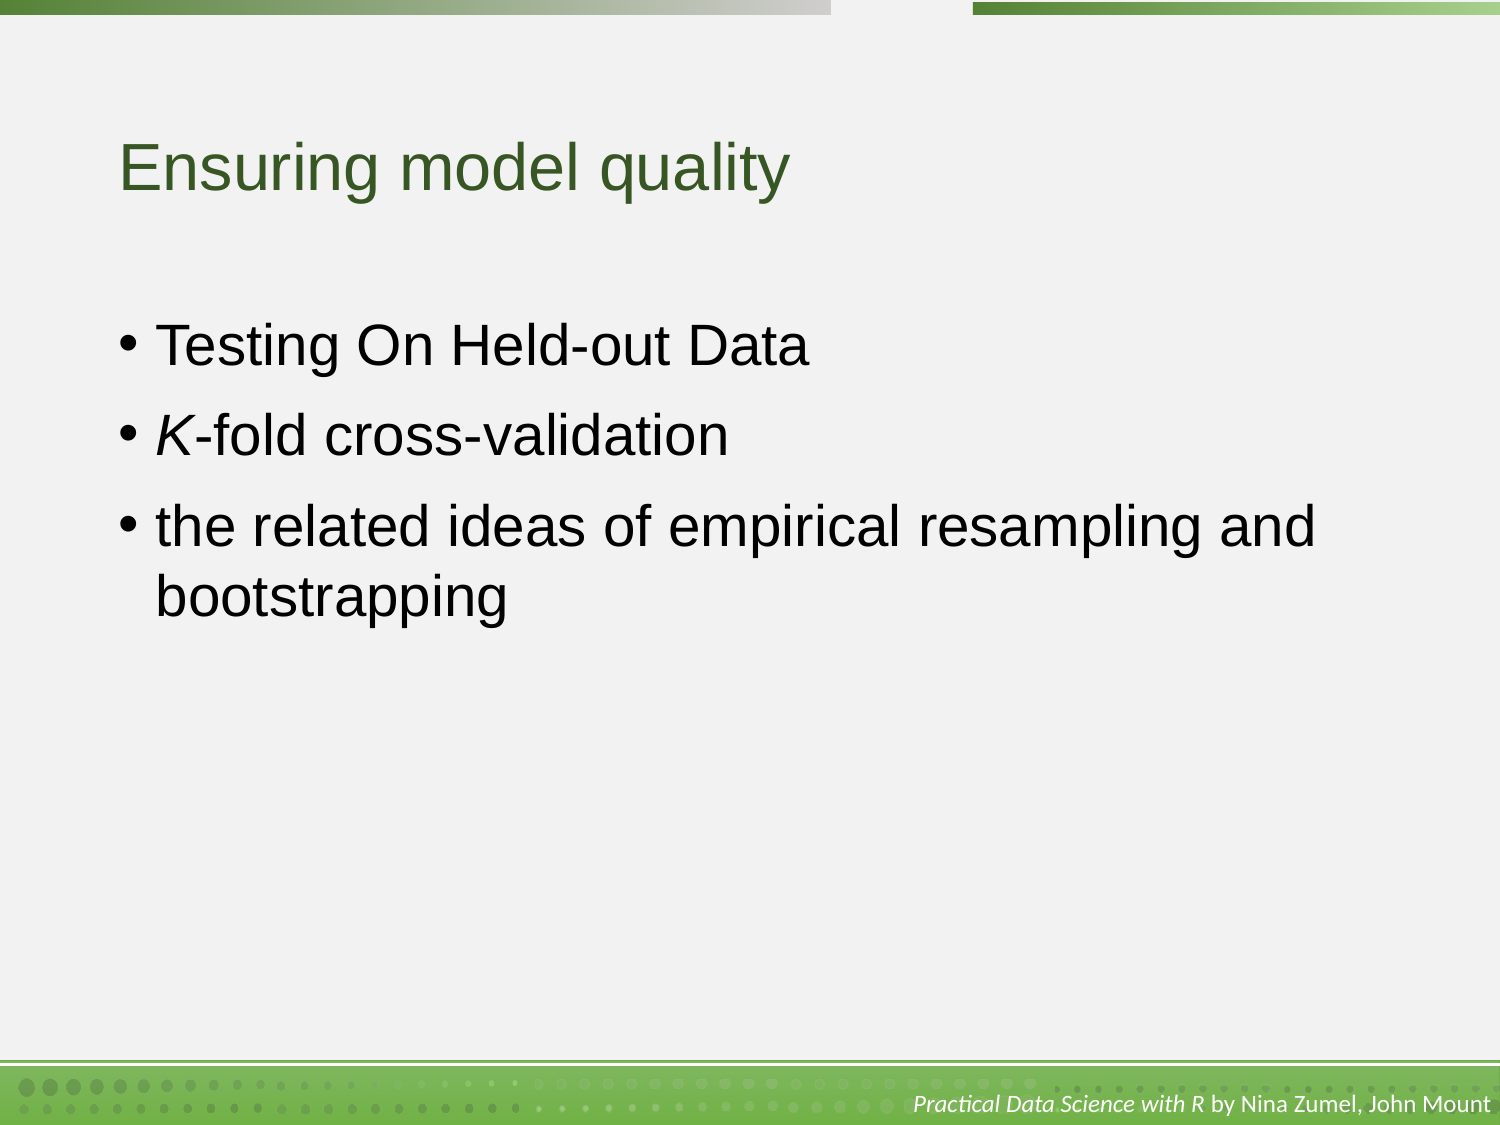

# Ensuring model quality
Testing On Held-out Data
K-fold cross-validation
the related ideas of empirical resampling and bootstrapping

Practical Data Science with R by Nina Zumel, John Mount